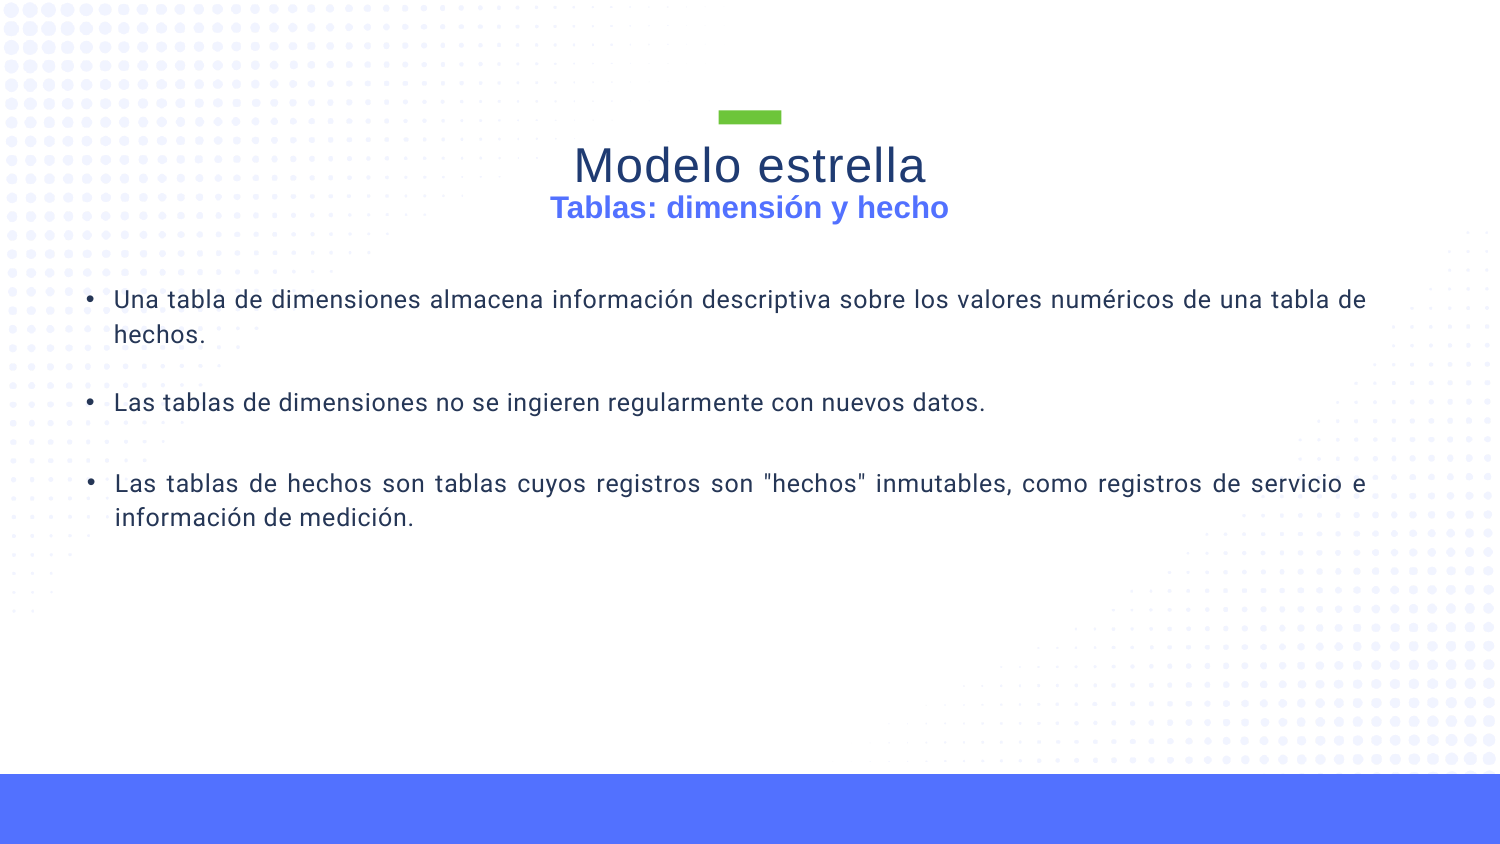

Fuente: Taurus Galaxy®

Modelo estrella
Tablas: dimensión y hecho
Una tabla de dimensiones almacena información descriptiva sobre los valores numéricos de una tabla de hechos.

Las tablas de dimensiones no se ingieren regularmente con nuevos datos.
Las tablas de hechos son tablas cuyos registros son "hechos" inmutables, como registros de servicio e información de medición.